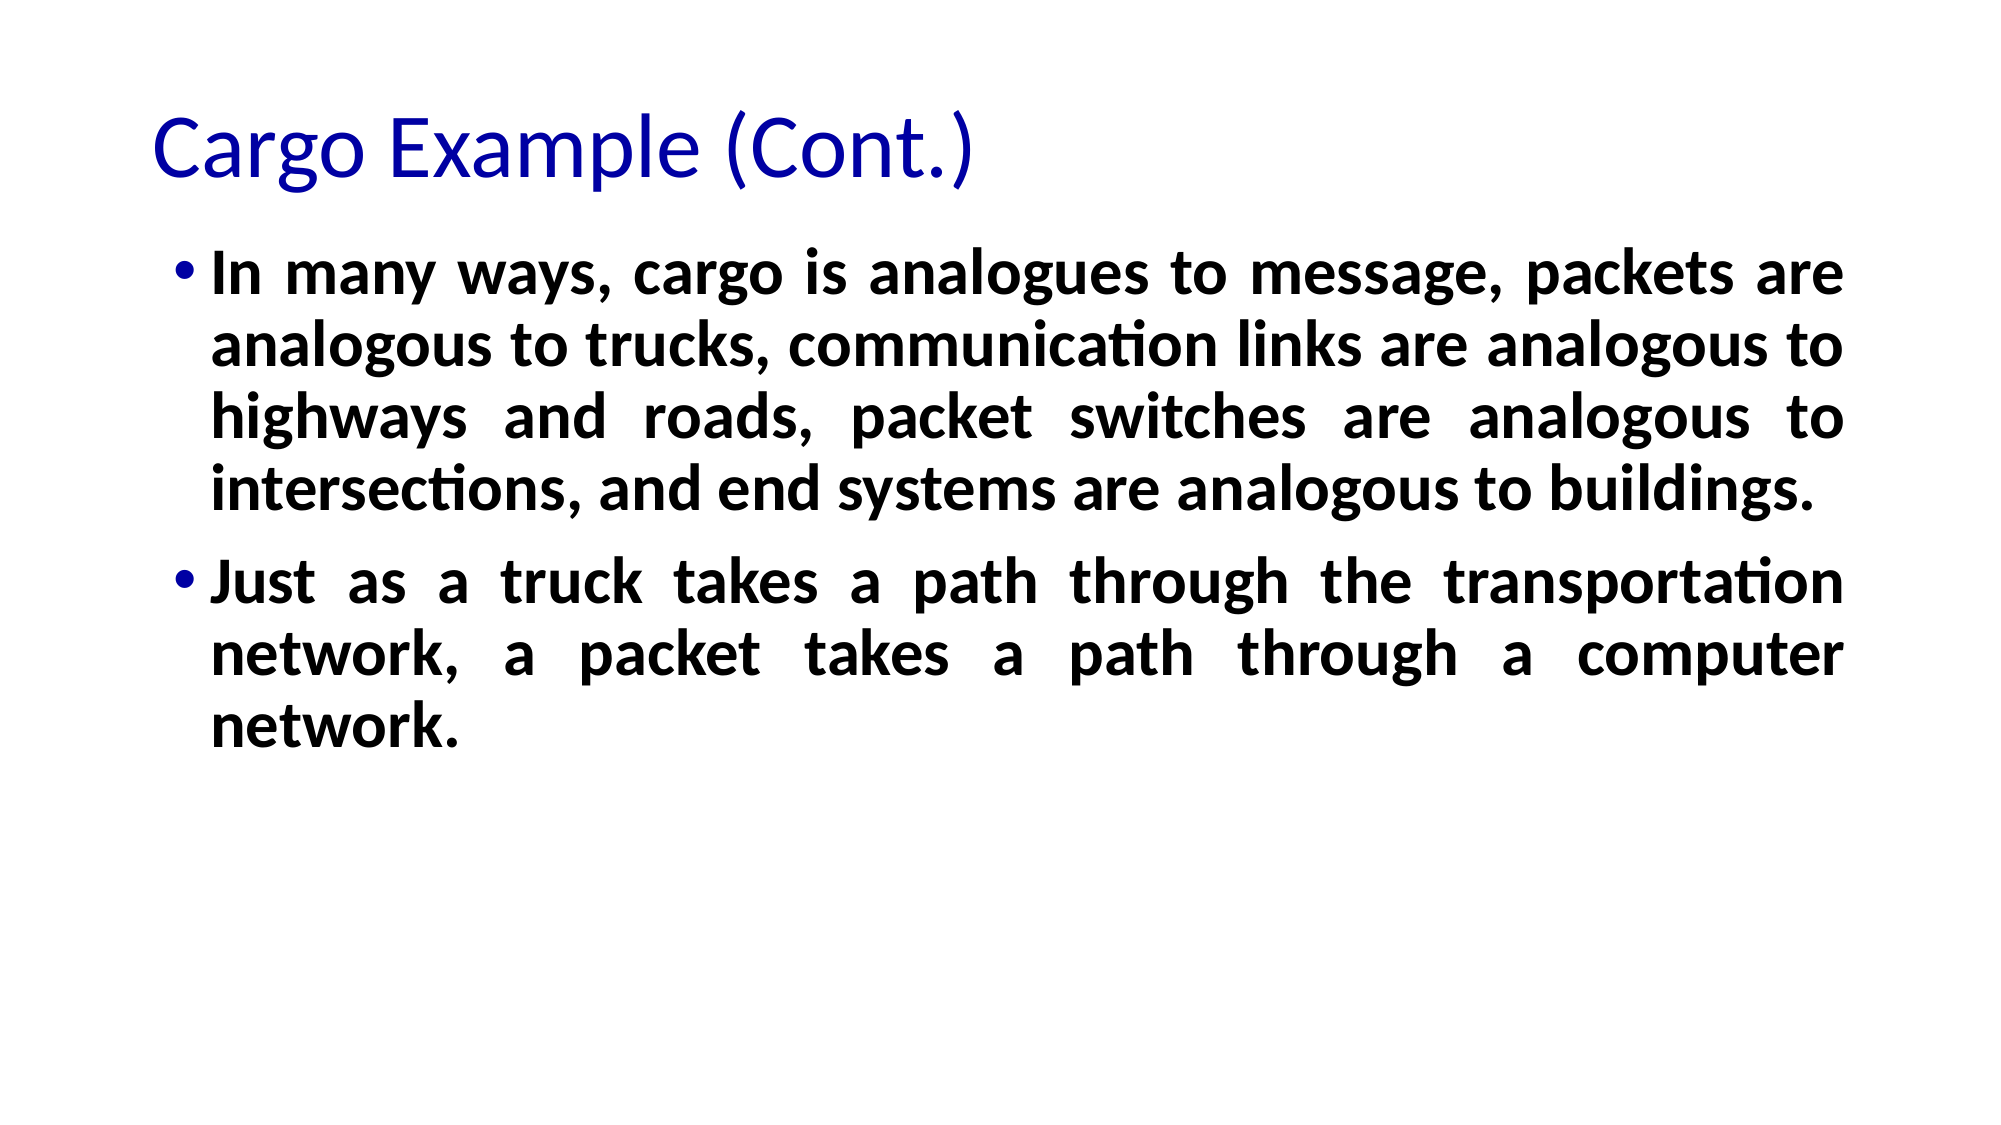

# Cargo Example (Cont.)
In many ways, cargo is analogues to message, packets are analogous to trucks, communication links are analogous to highways and roads, packet switches are analogous to intersections, and end systems are analogous to buildings.
Just as a truck takes a path through the transportation network, a packet takes a path through a computer network.